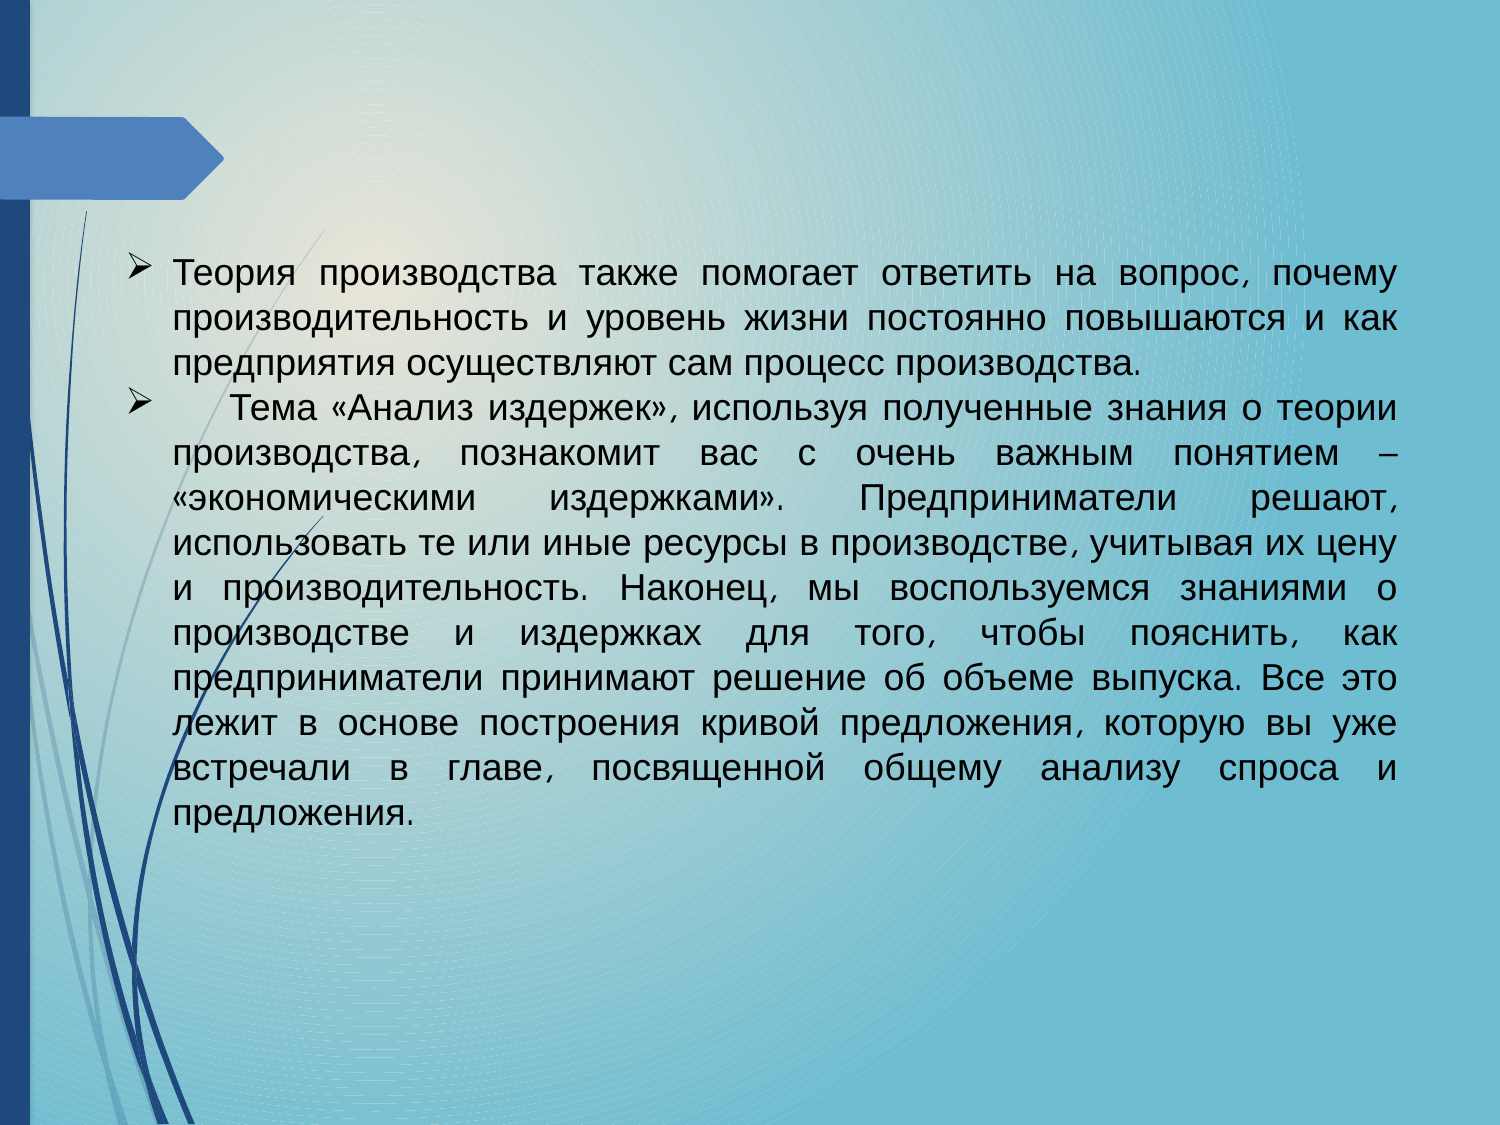

Теория производства также помогает ответить на вопрос, почему производительность и уровень жизни постоянно повышаются и как предприятия осуществляют сам процесс производства.
    Тема «Анализ издержек», используя полученные знания о теории производства, познакомит вас с очень важным понятием – «экономическими издержками». Предприниматели решают, использовать те или иные ресурсы в производстве, учитывая их цену и производительность. Наконец, мы воспользуемся знаниями о производстве и издержках для того, чтобы пояснить, как предприниматели принимают решение об объеме выпуска. Все это лежит в основе построения кривой предложения, которую вы уже встречали в главе, посвященной общему анализу спроса и предложения.